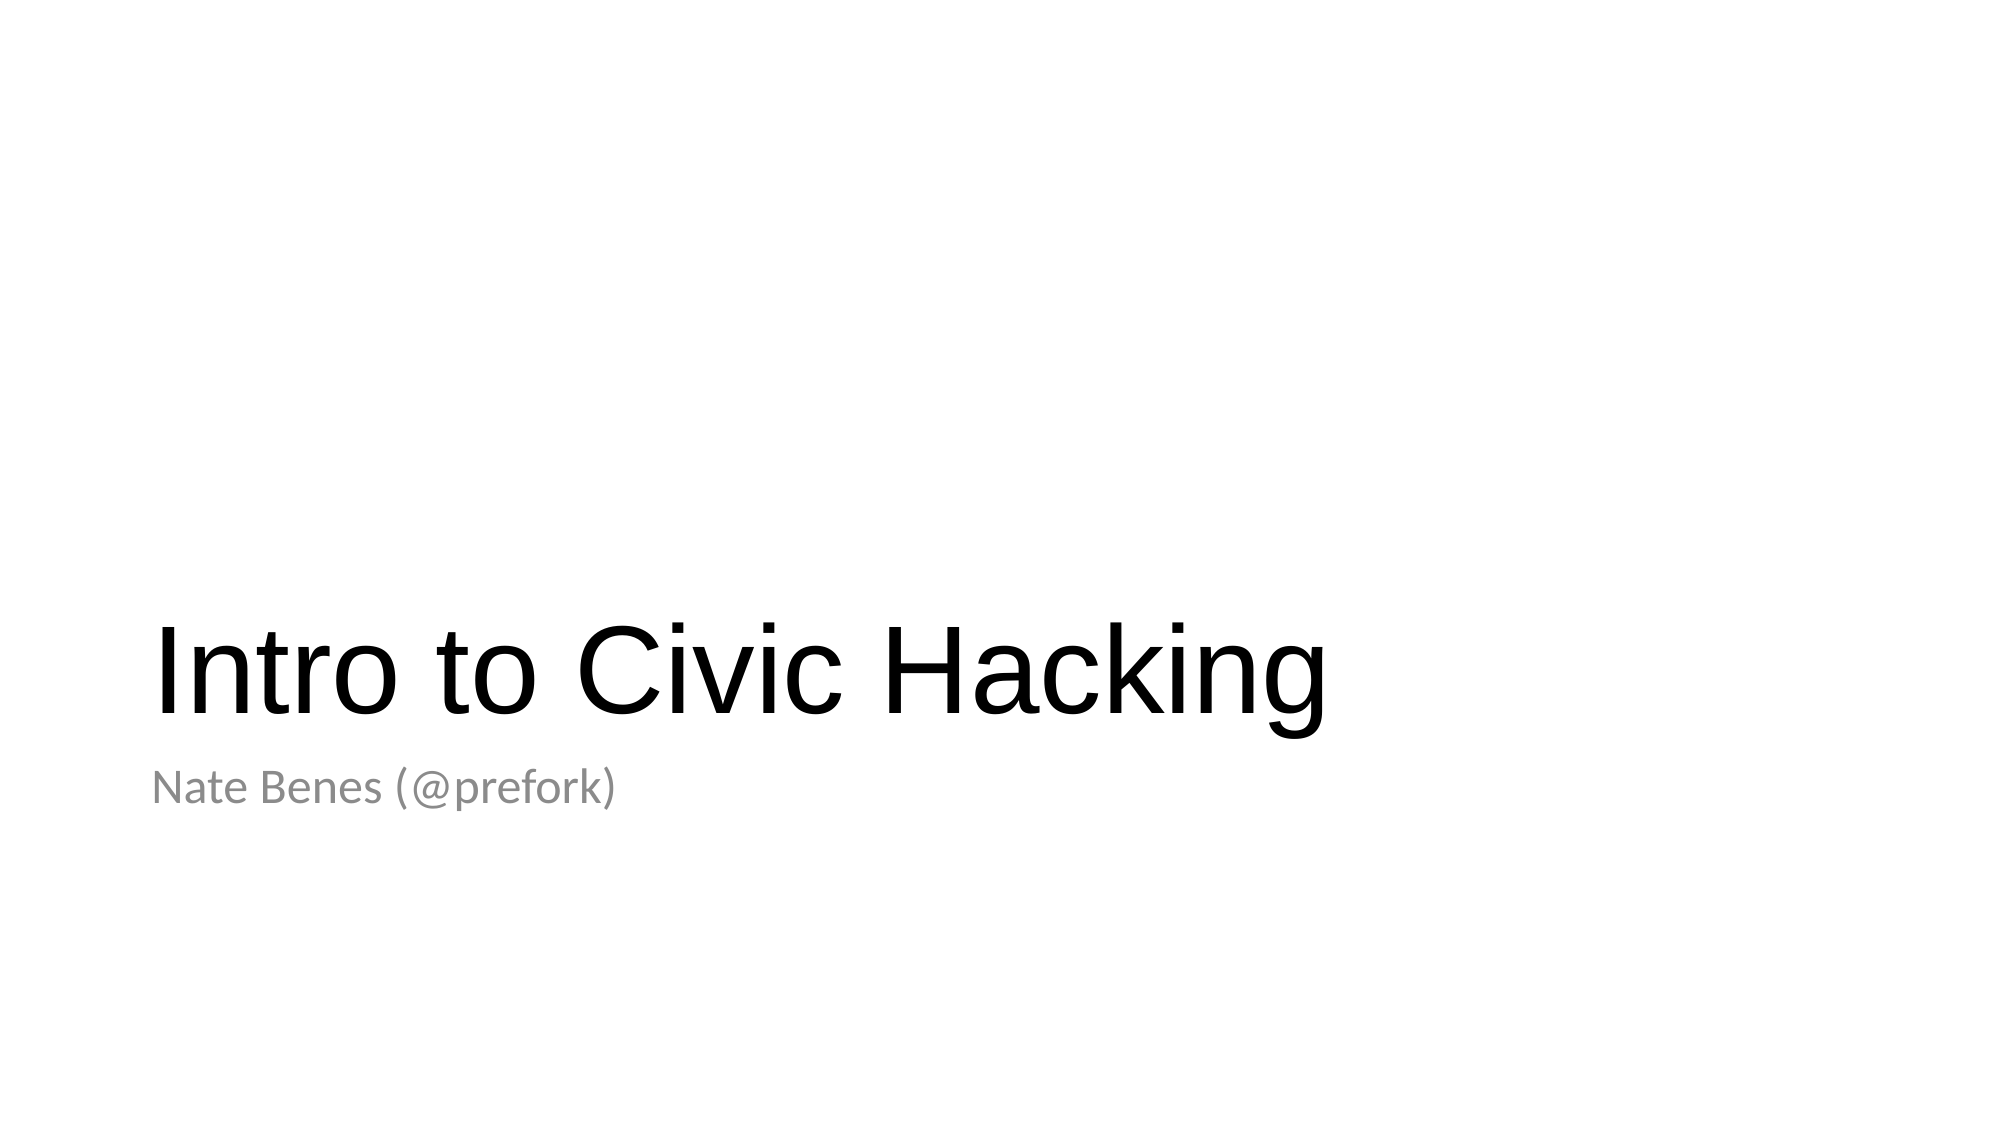

# Intro to Civic Hacking
Nate Benes (@prefork)